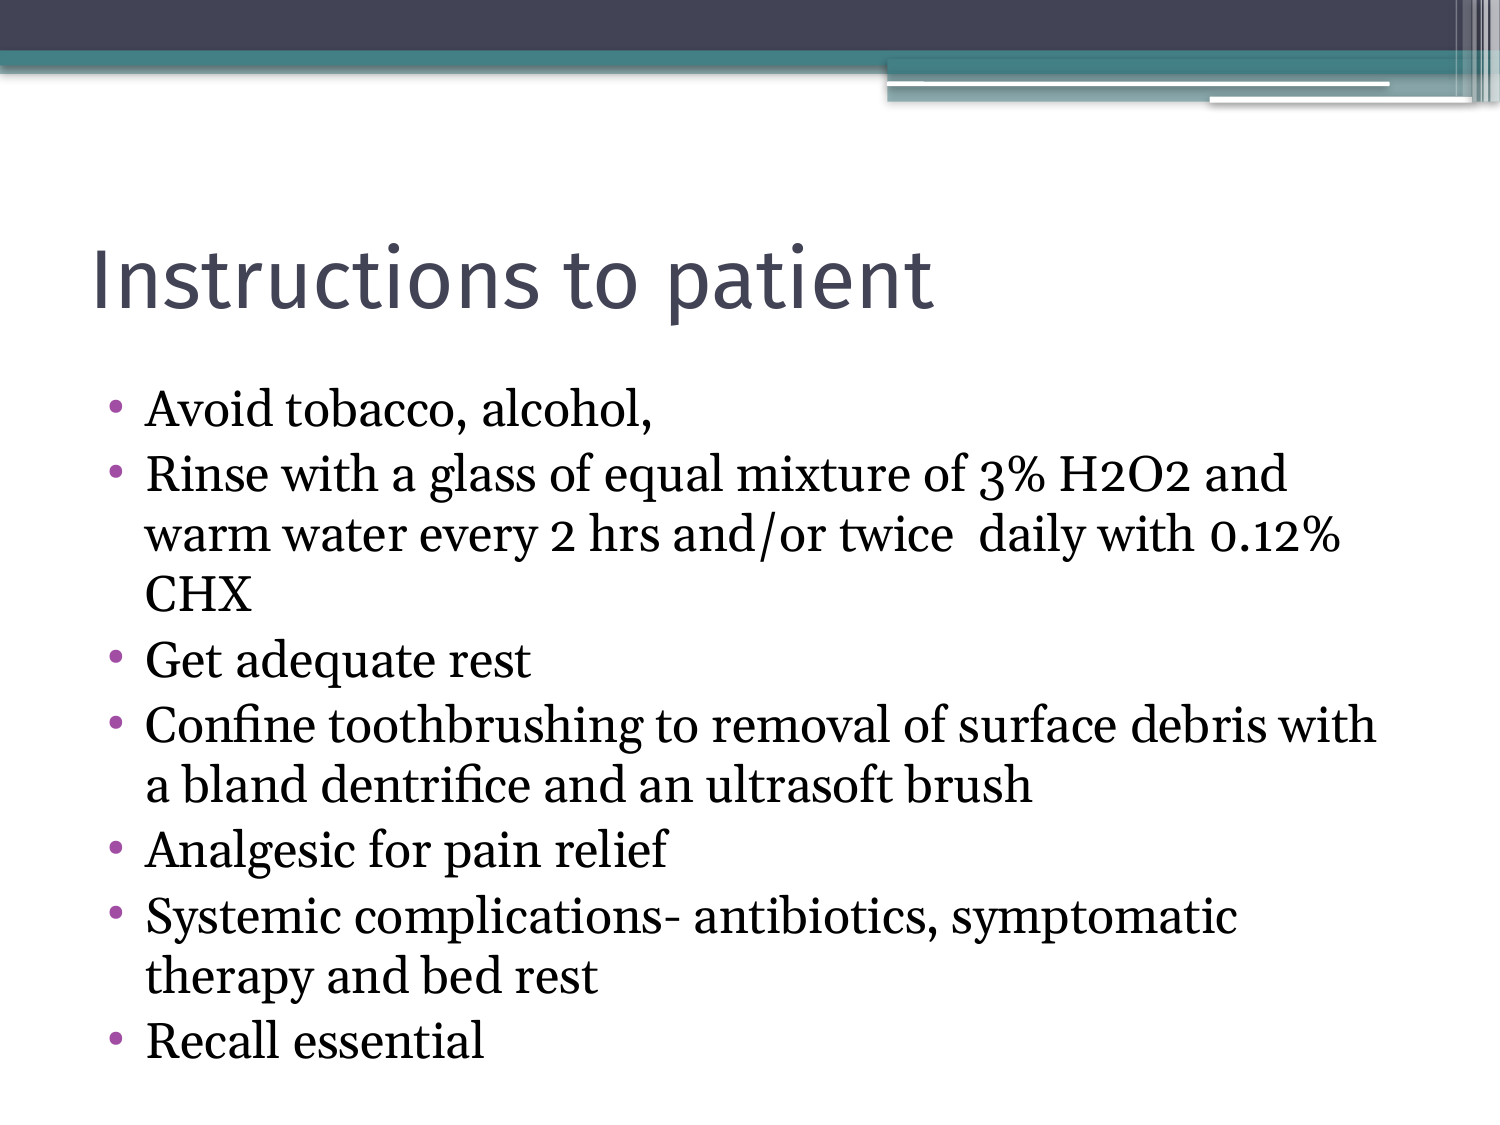

# Instructions to patient
Avoid tobacco, alcohol,
Rinse with a glass of equal mixture of 3% H2O2 and warm water every 2 hrs and/or twice  daily with 0.12% CHX
Get adequate rest
Confine toothbrushing to removal of surface debris with a bland dentrifice and an ultrasoft brush
Analgesic for pain relief
Systemic complications- antibiotics, symptomatic therapy and bed rest
Recall essential